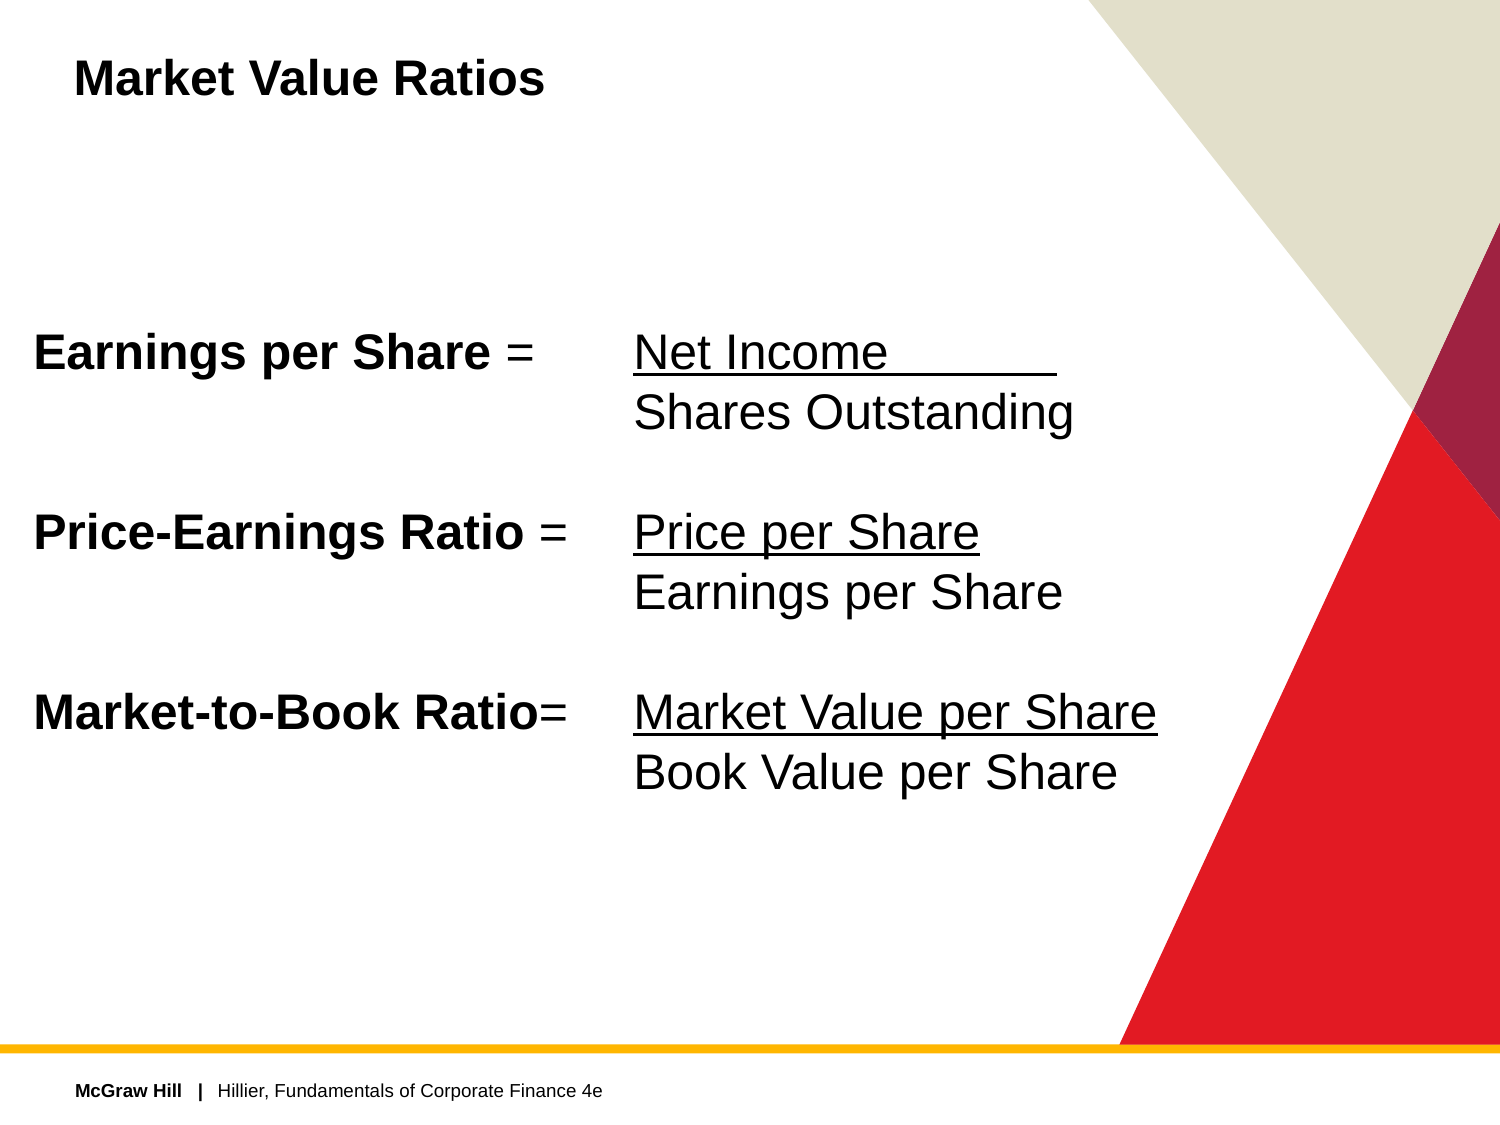

# Market Value Ratios
Earnings per Share = 	Net Income
				Shares Outstanding

Price-Earnings Ratio = 	Price per Share
			         	Earnings per Share

Market-to-Book Ratio= 	Market Value per Share
			          	Book Value per Share
Hillier, Fundamentals of Corporate Finance 4e